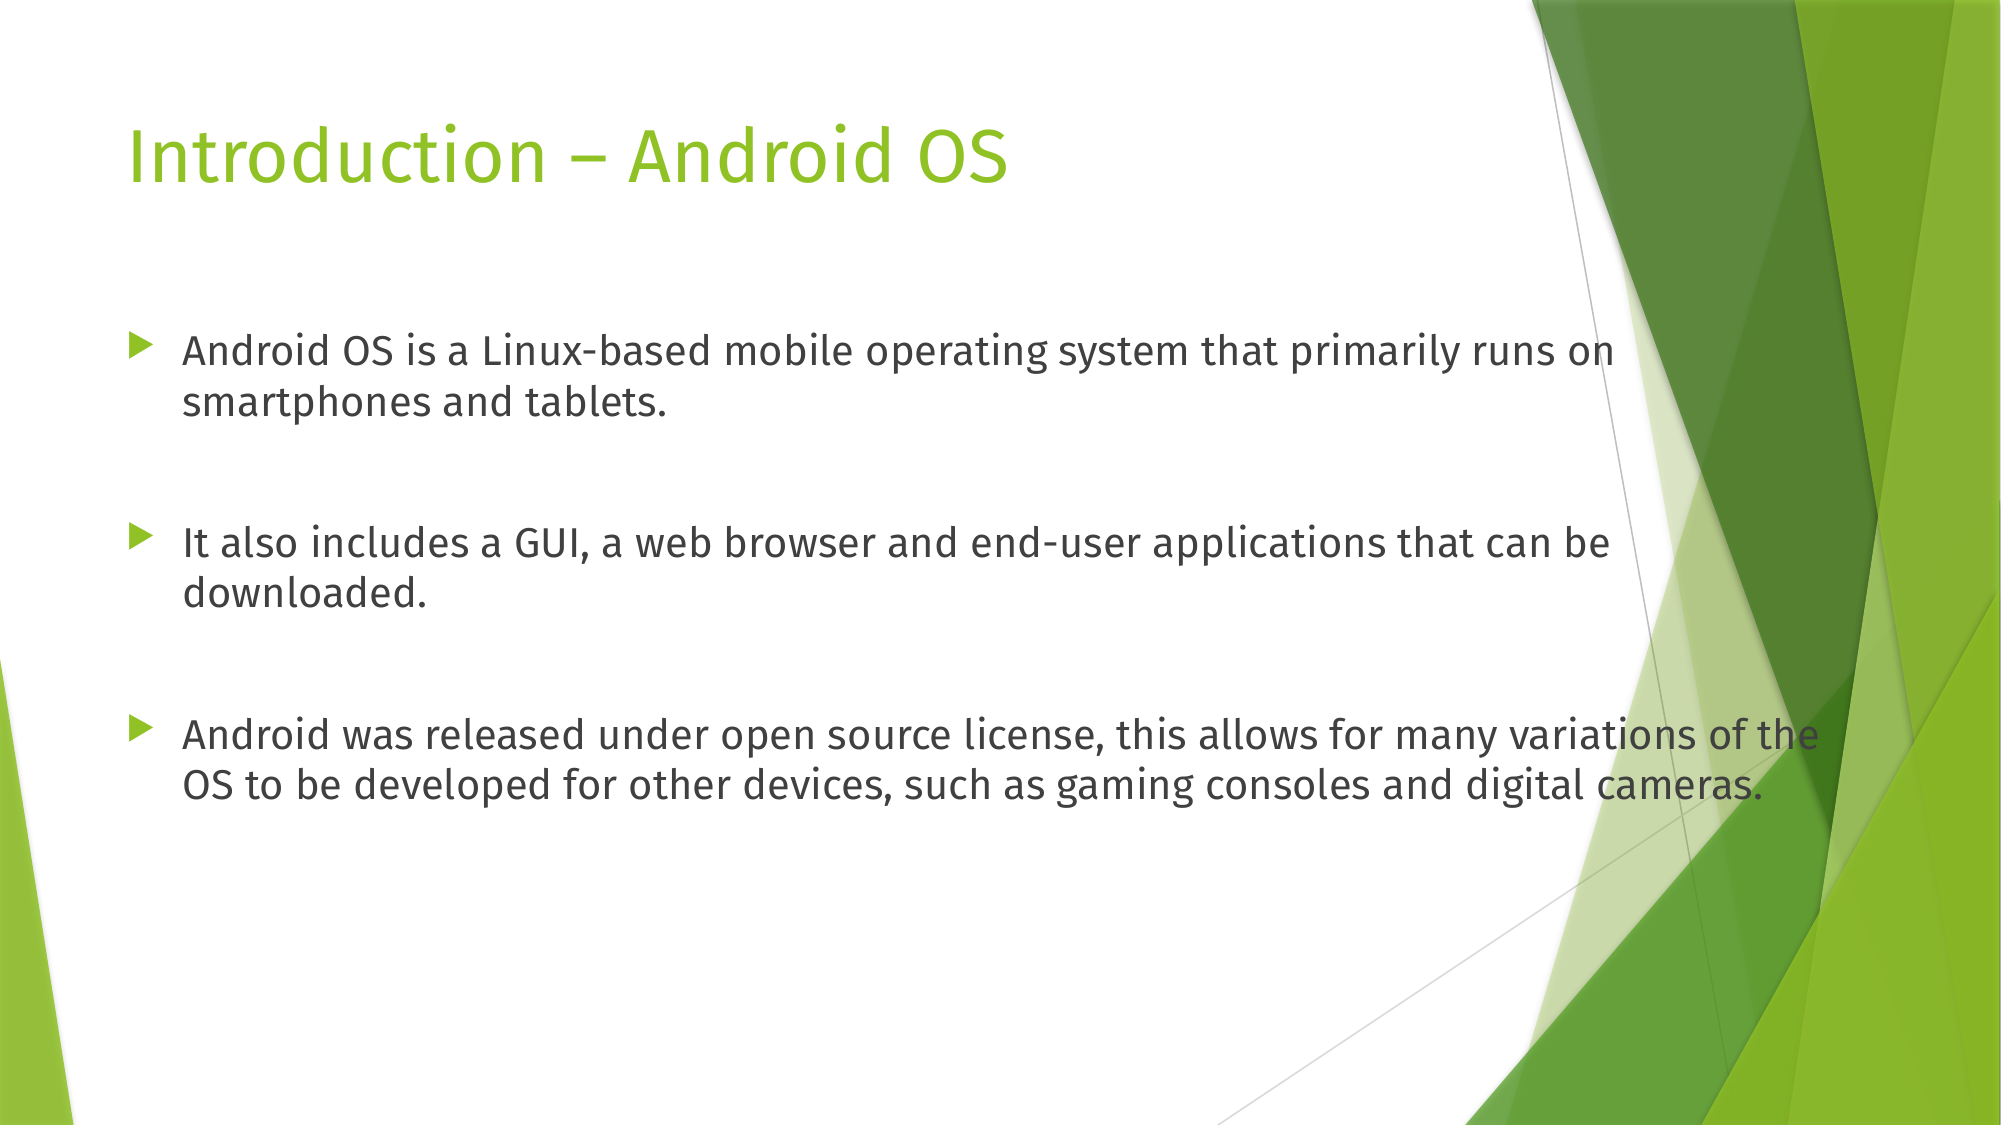

# Introduction – Android OS
Android OS is a Linux-based mobile operating system that primarily runs on smartphones and tablets.

It also includes a GUI, a web browser and end-user applications that can be downloaded.

Android was released under open source license, this allows for many variations of the OS to be developed for other devices, such as gaming consoles and digital cameras.